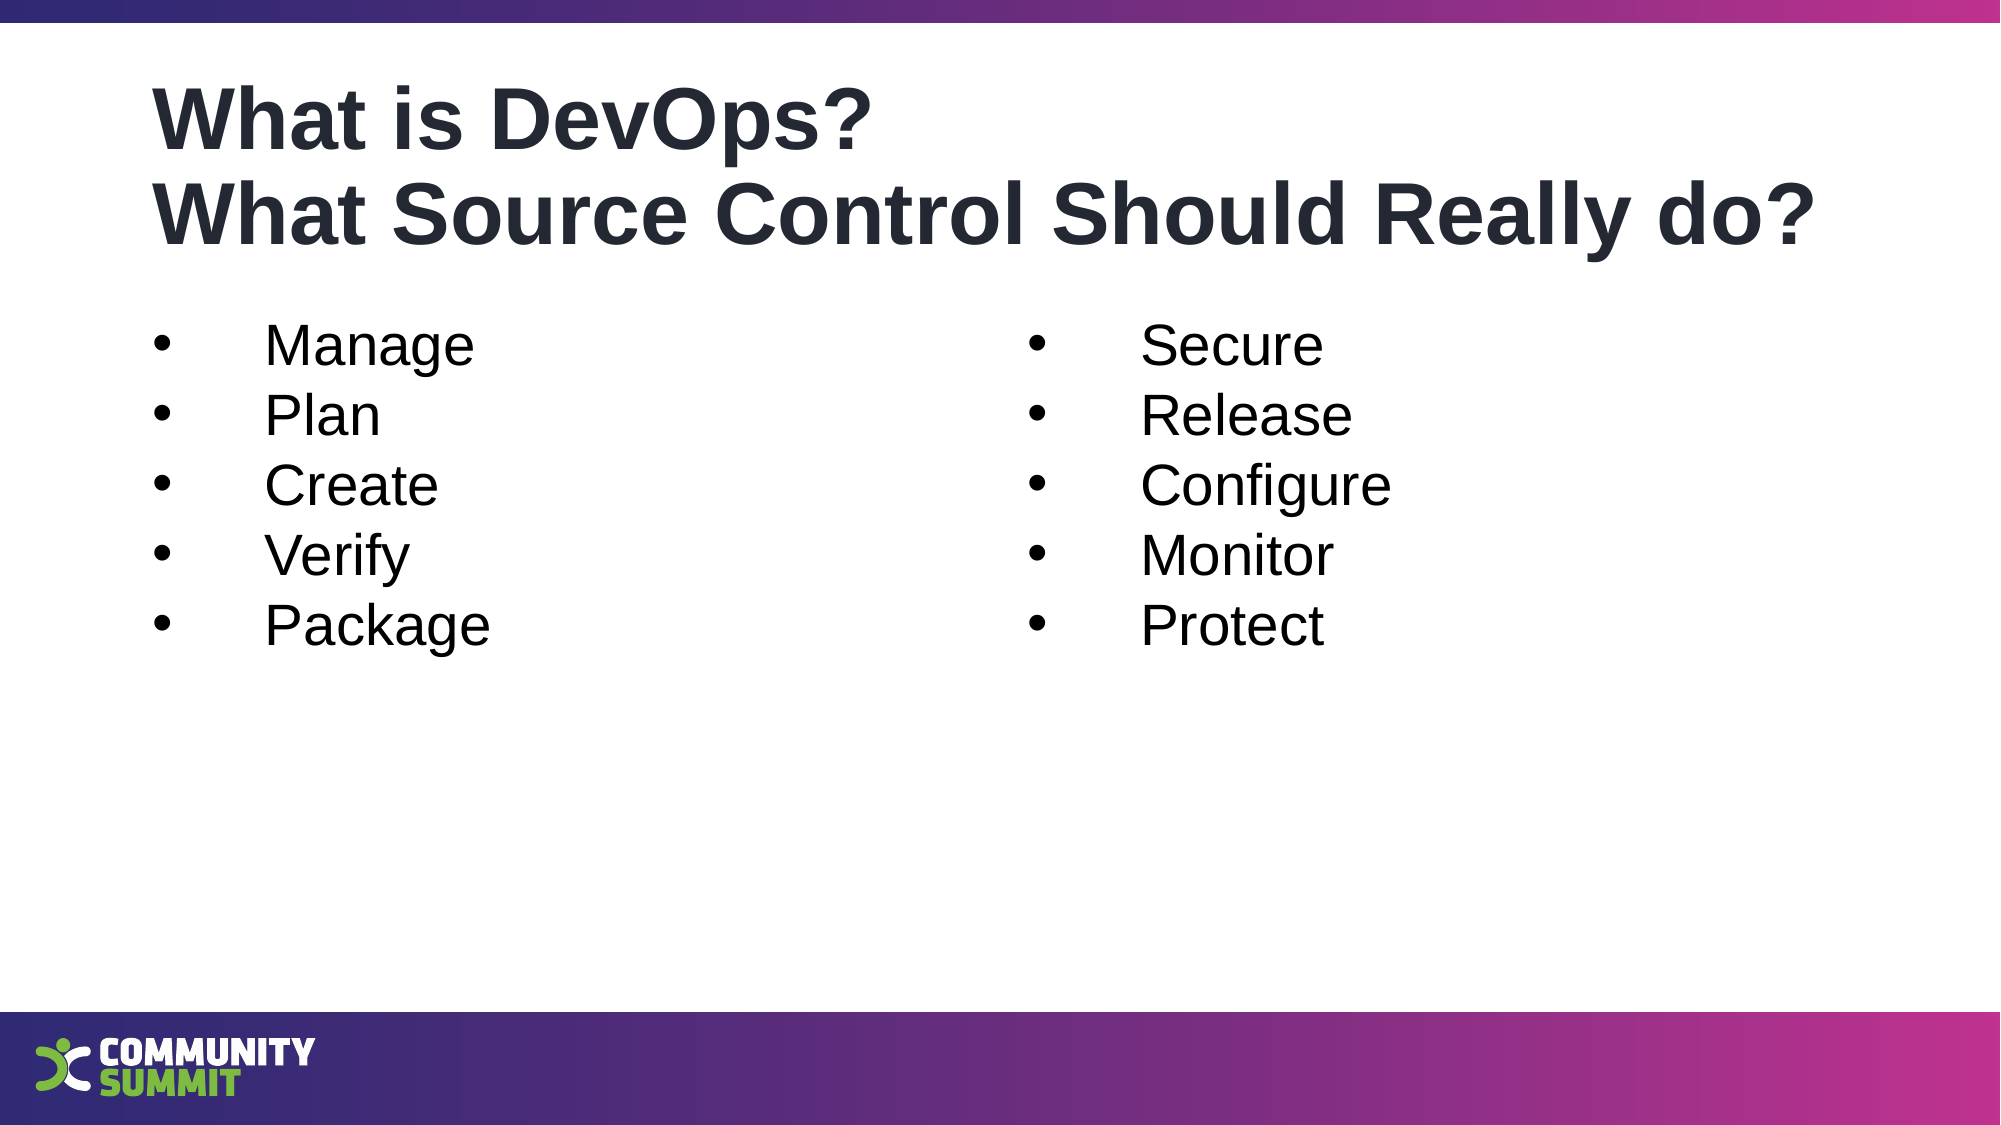

# What is DevOps? What Source Control Should Really do?
Manage
Plan
Create
Verify
Package

Secure
Release
Configure
Monitor
Protect